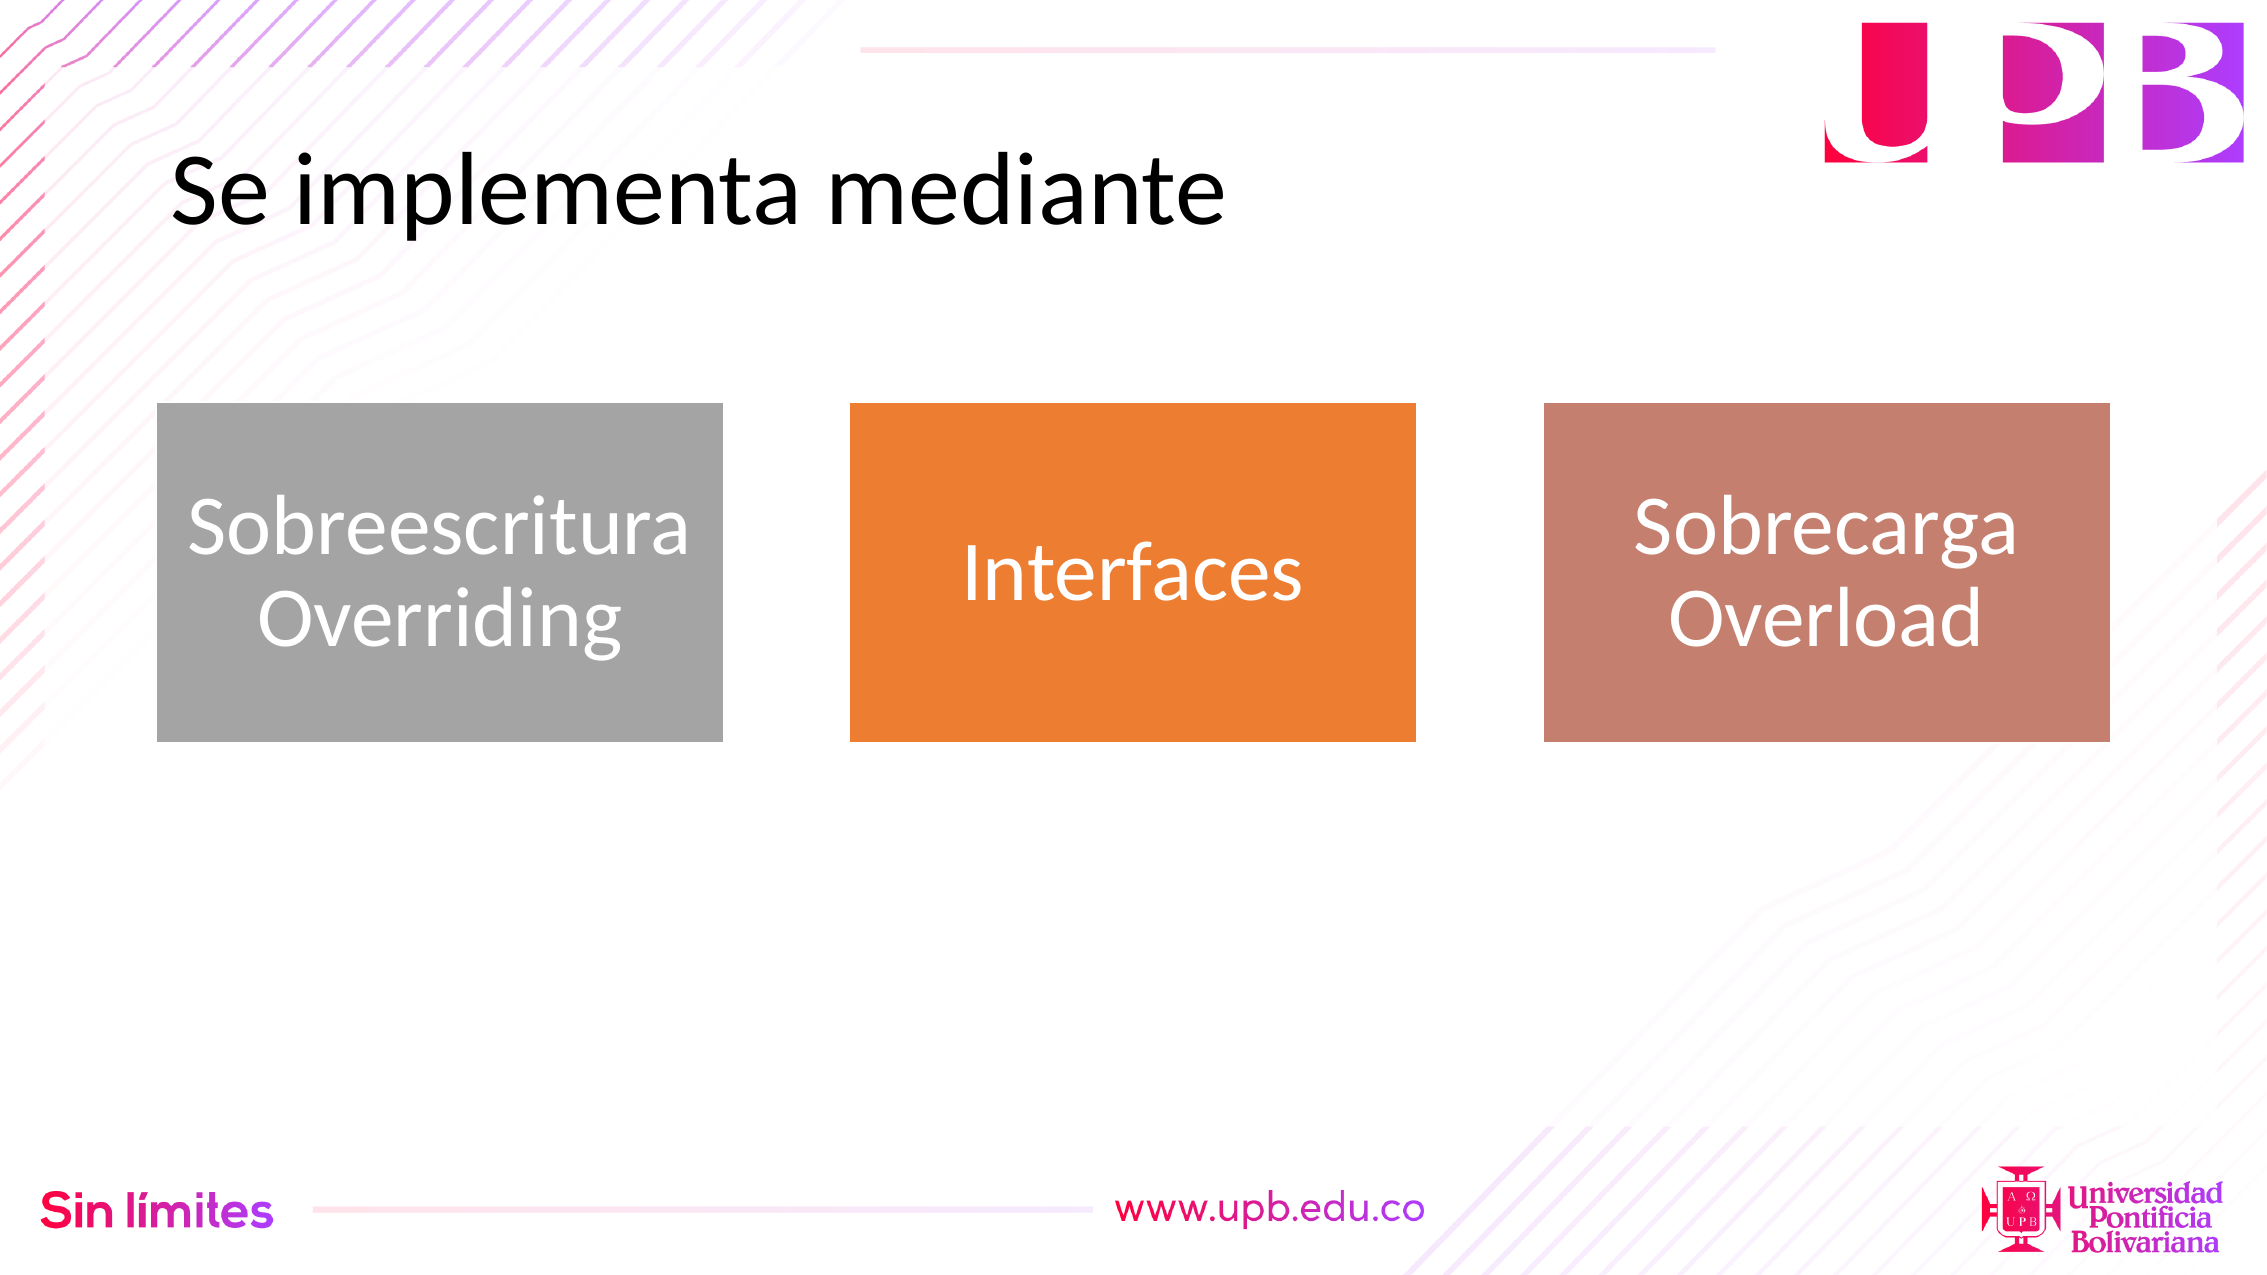

# Se implementa mediante
Sobreescritura Overriding

Interfaces

Sobrecarga Overload